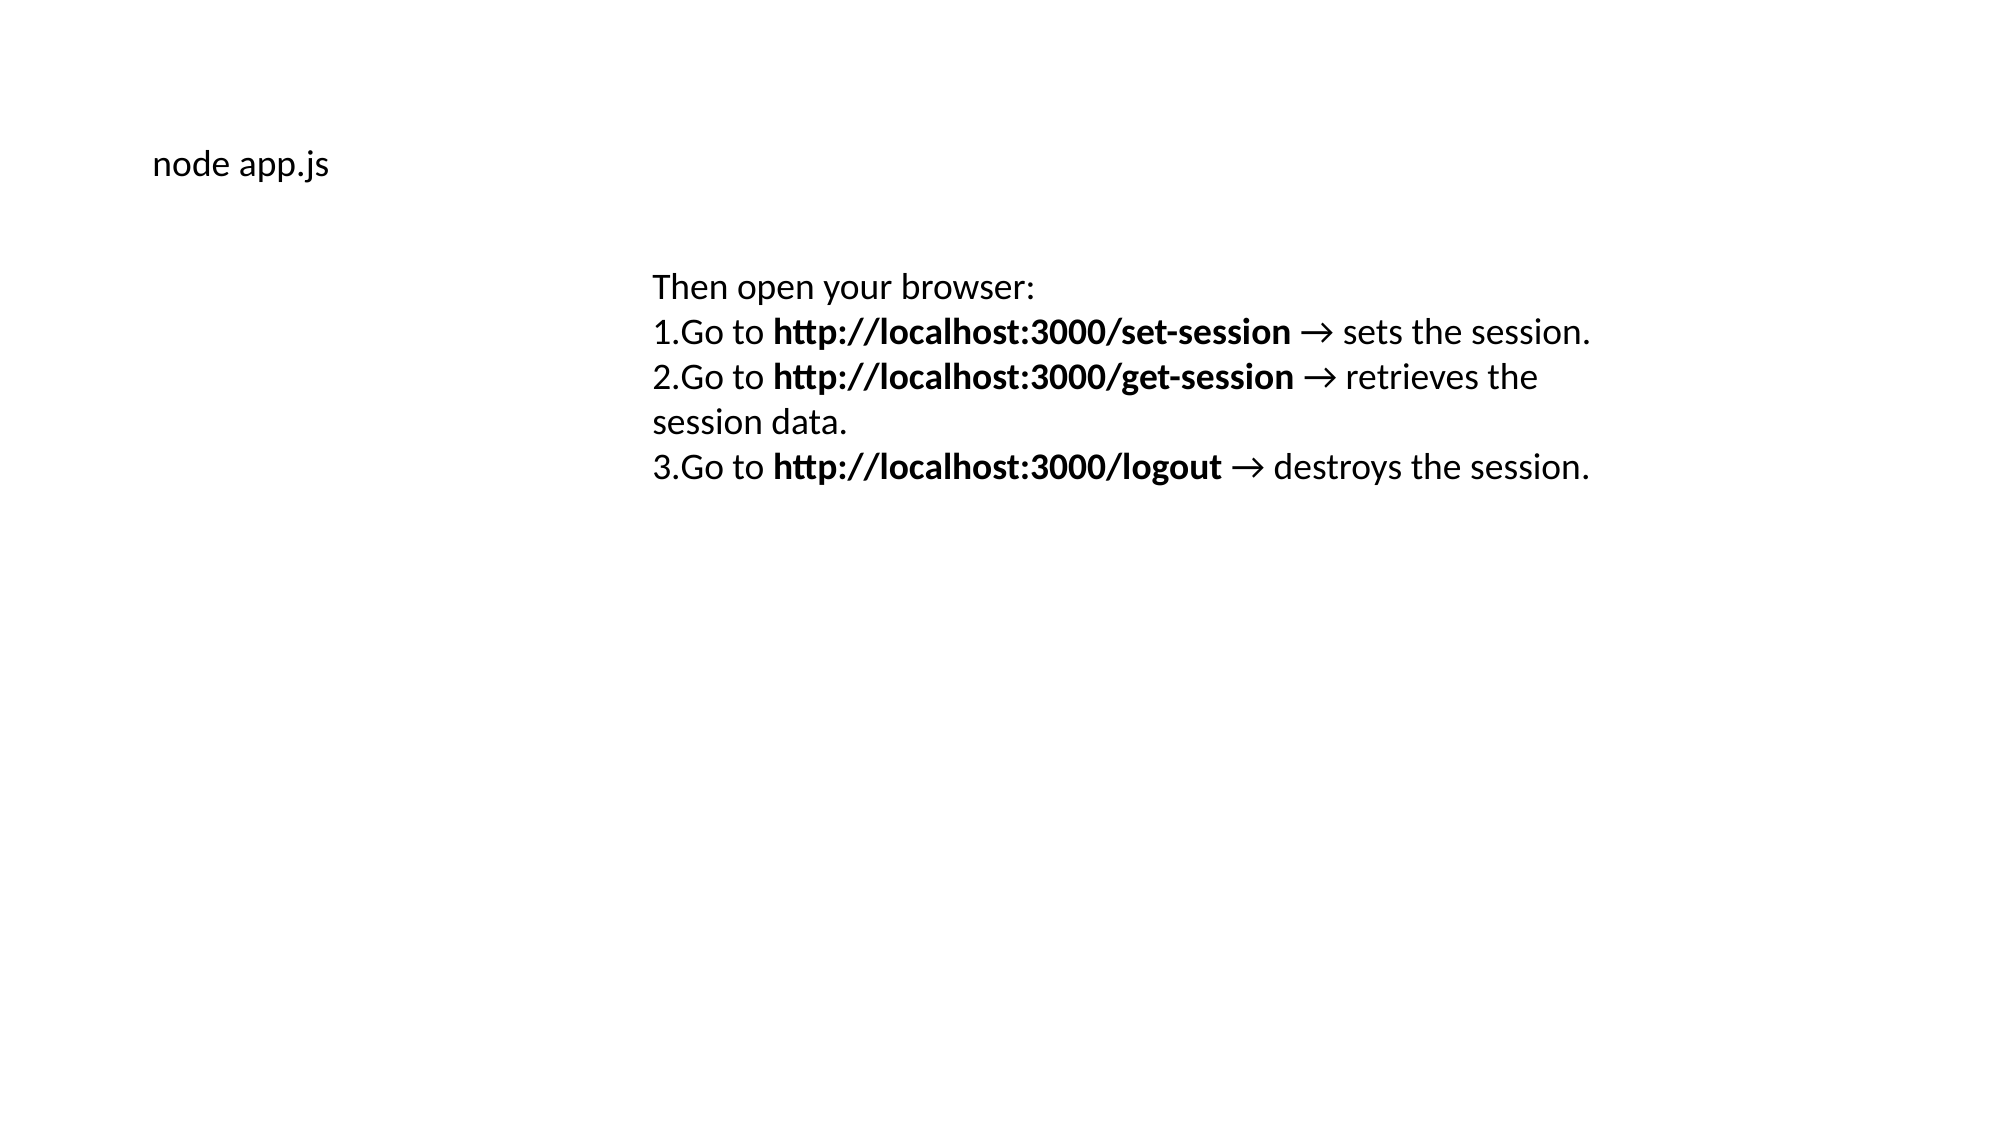

node app.js
Then open your browser:
Go to http://localhost:3000/set-session → sets the session.
Go to http://localhost:3000/get-session → retrieves the session data.
Go to http://localhost:3000/logout → destroys the session.